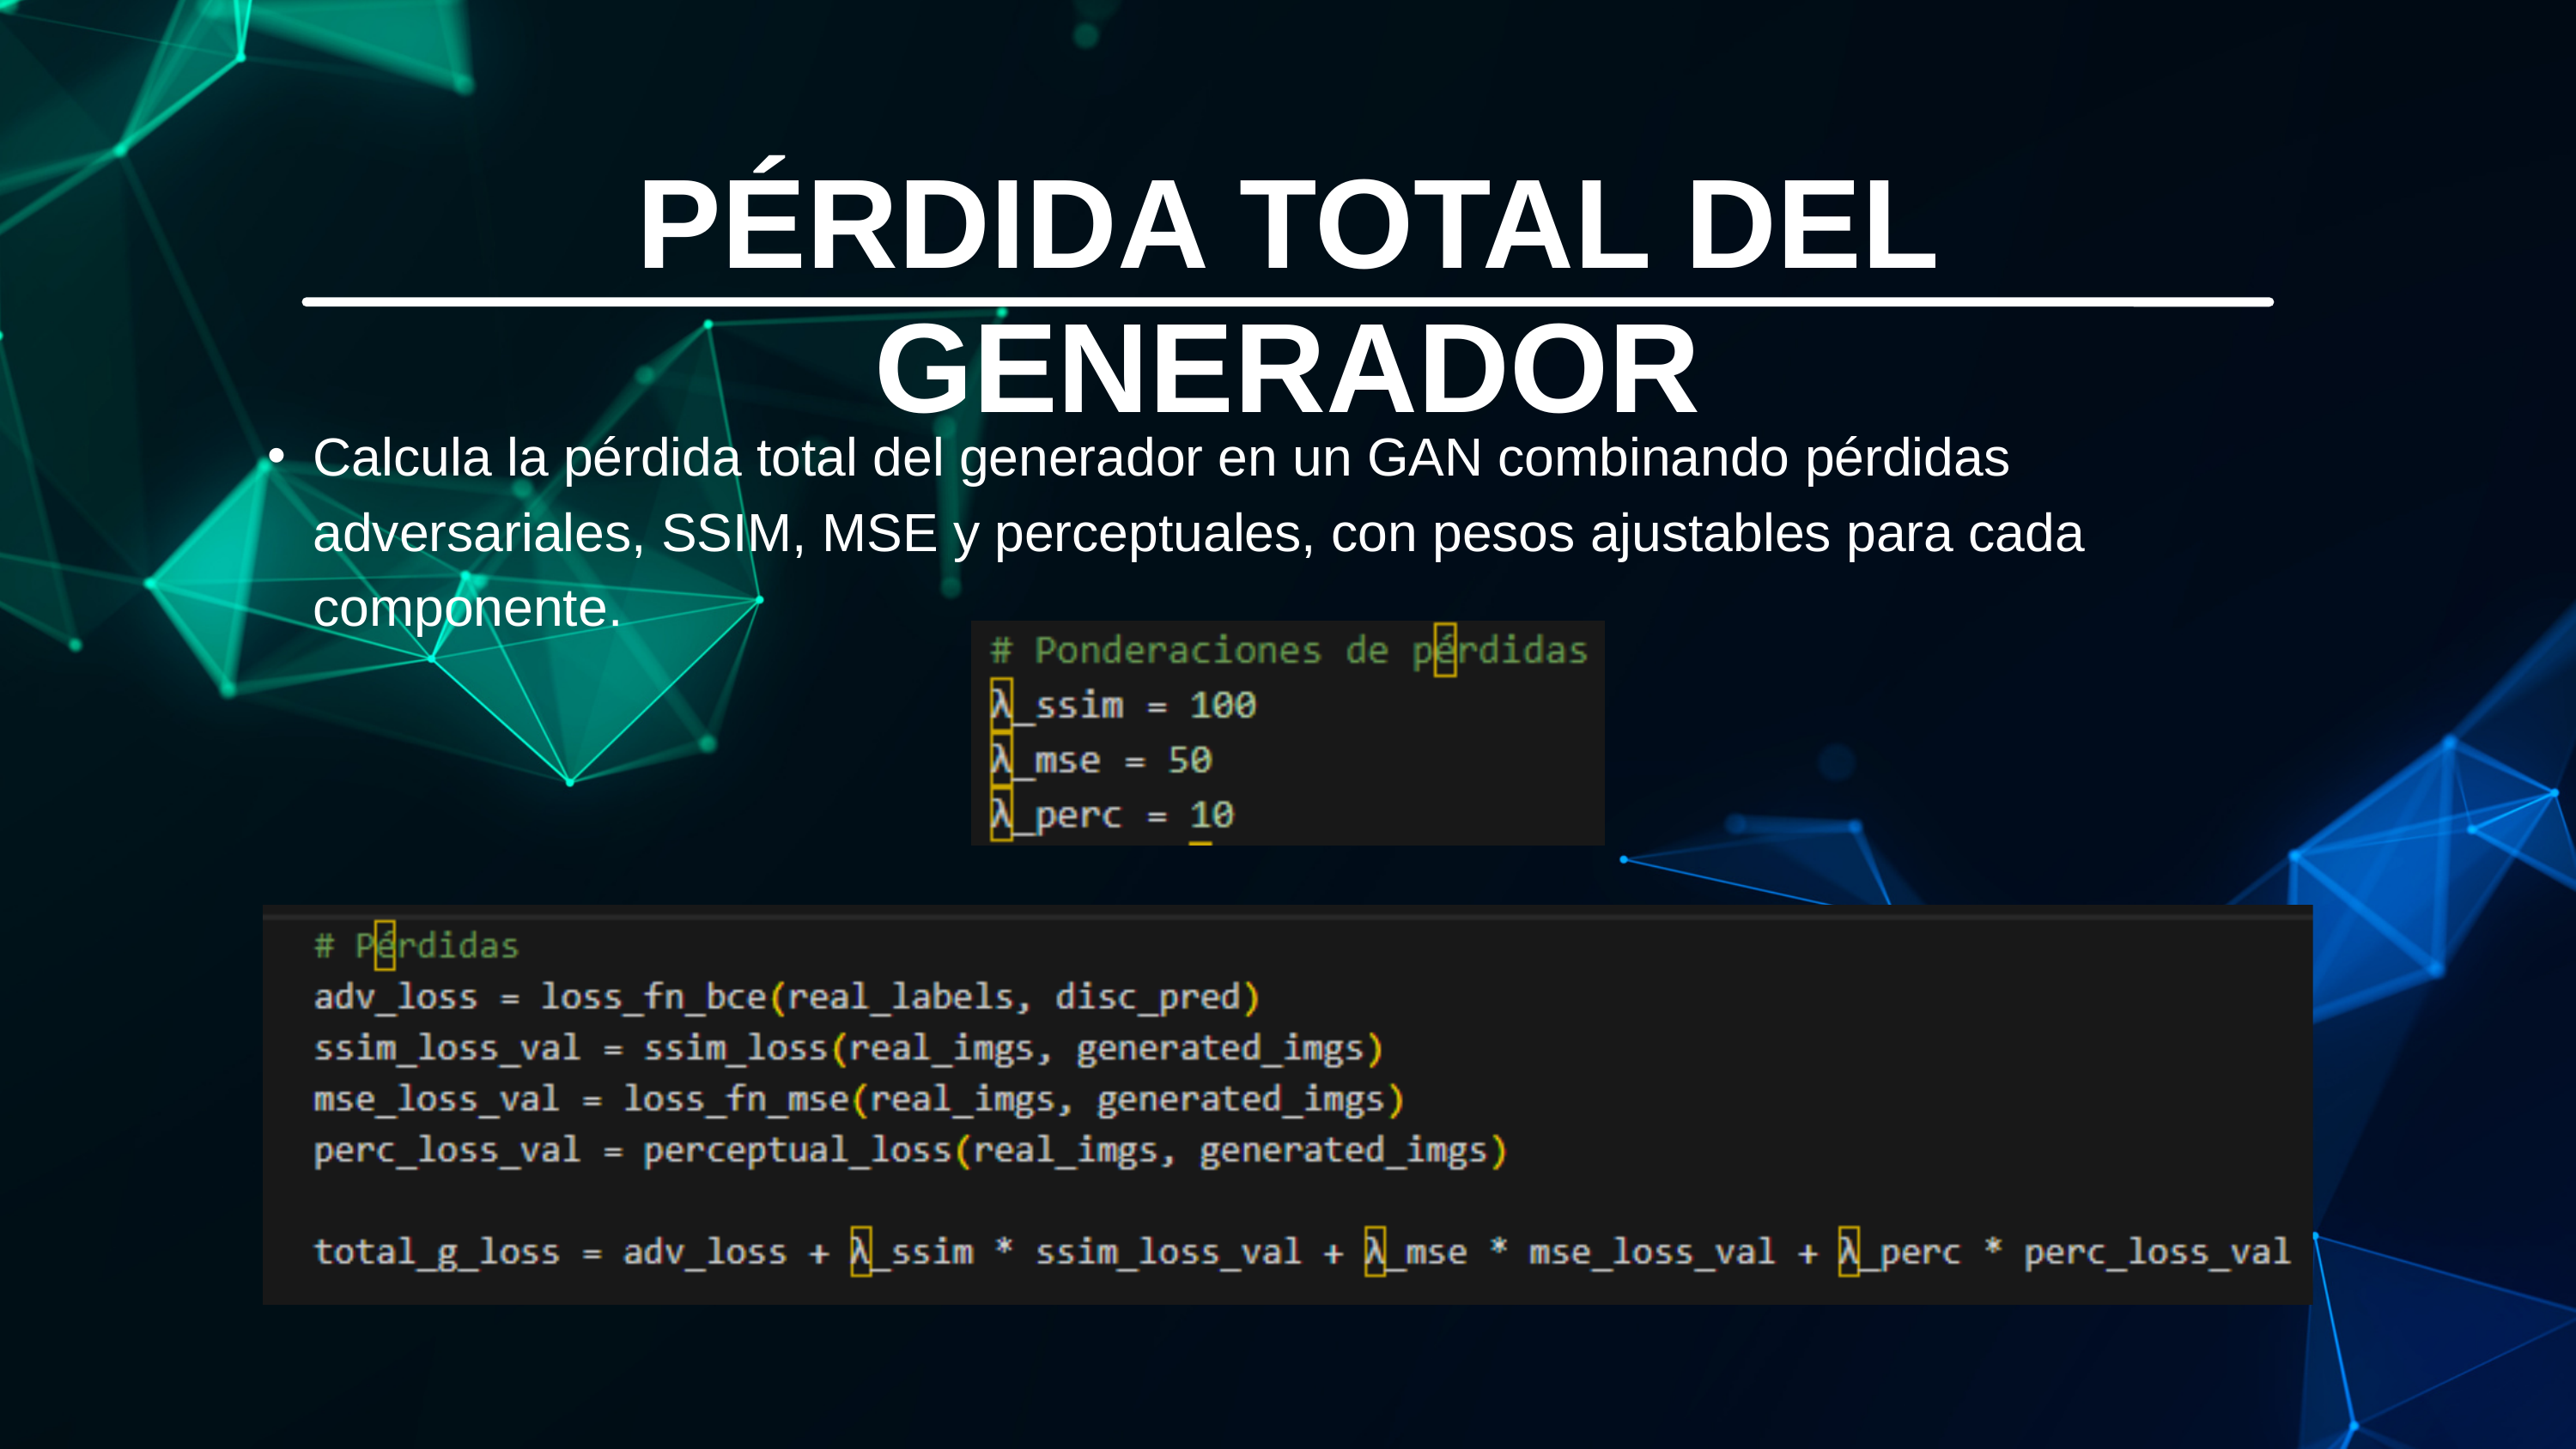

PÉRDIDA TOTAL DEL GENERADOR

Calcula la pérdida total del generador en un GAN combinando pérdidas adversariales, SSIM, MSE y perceptuales, con pesos ajustables para cada componente.